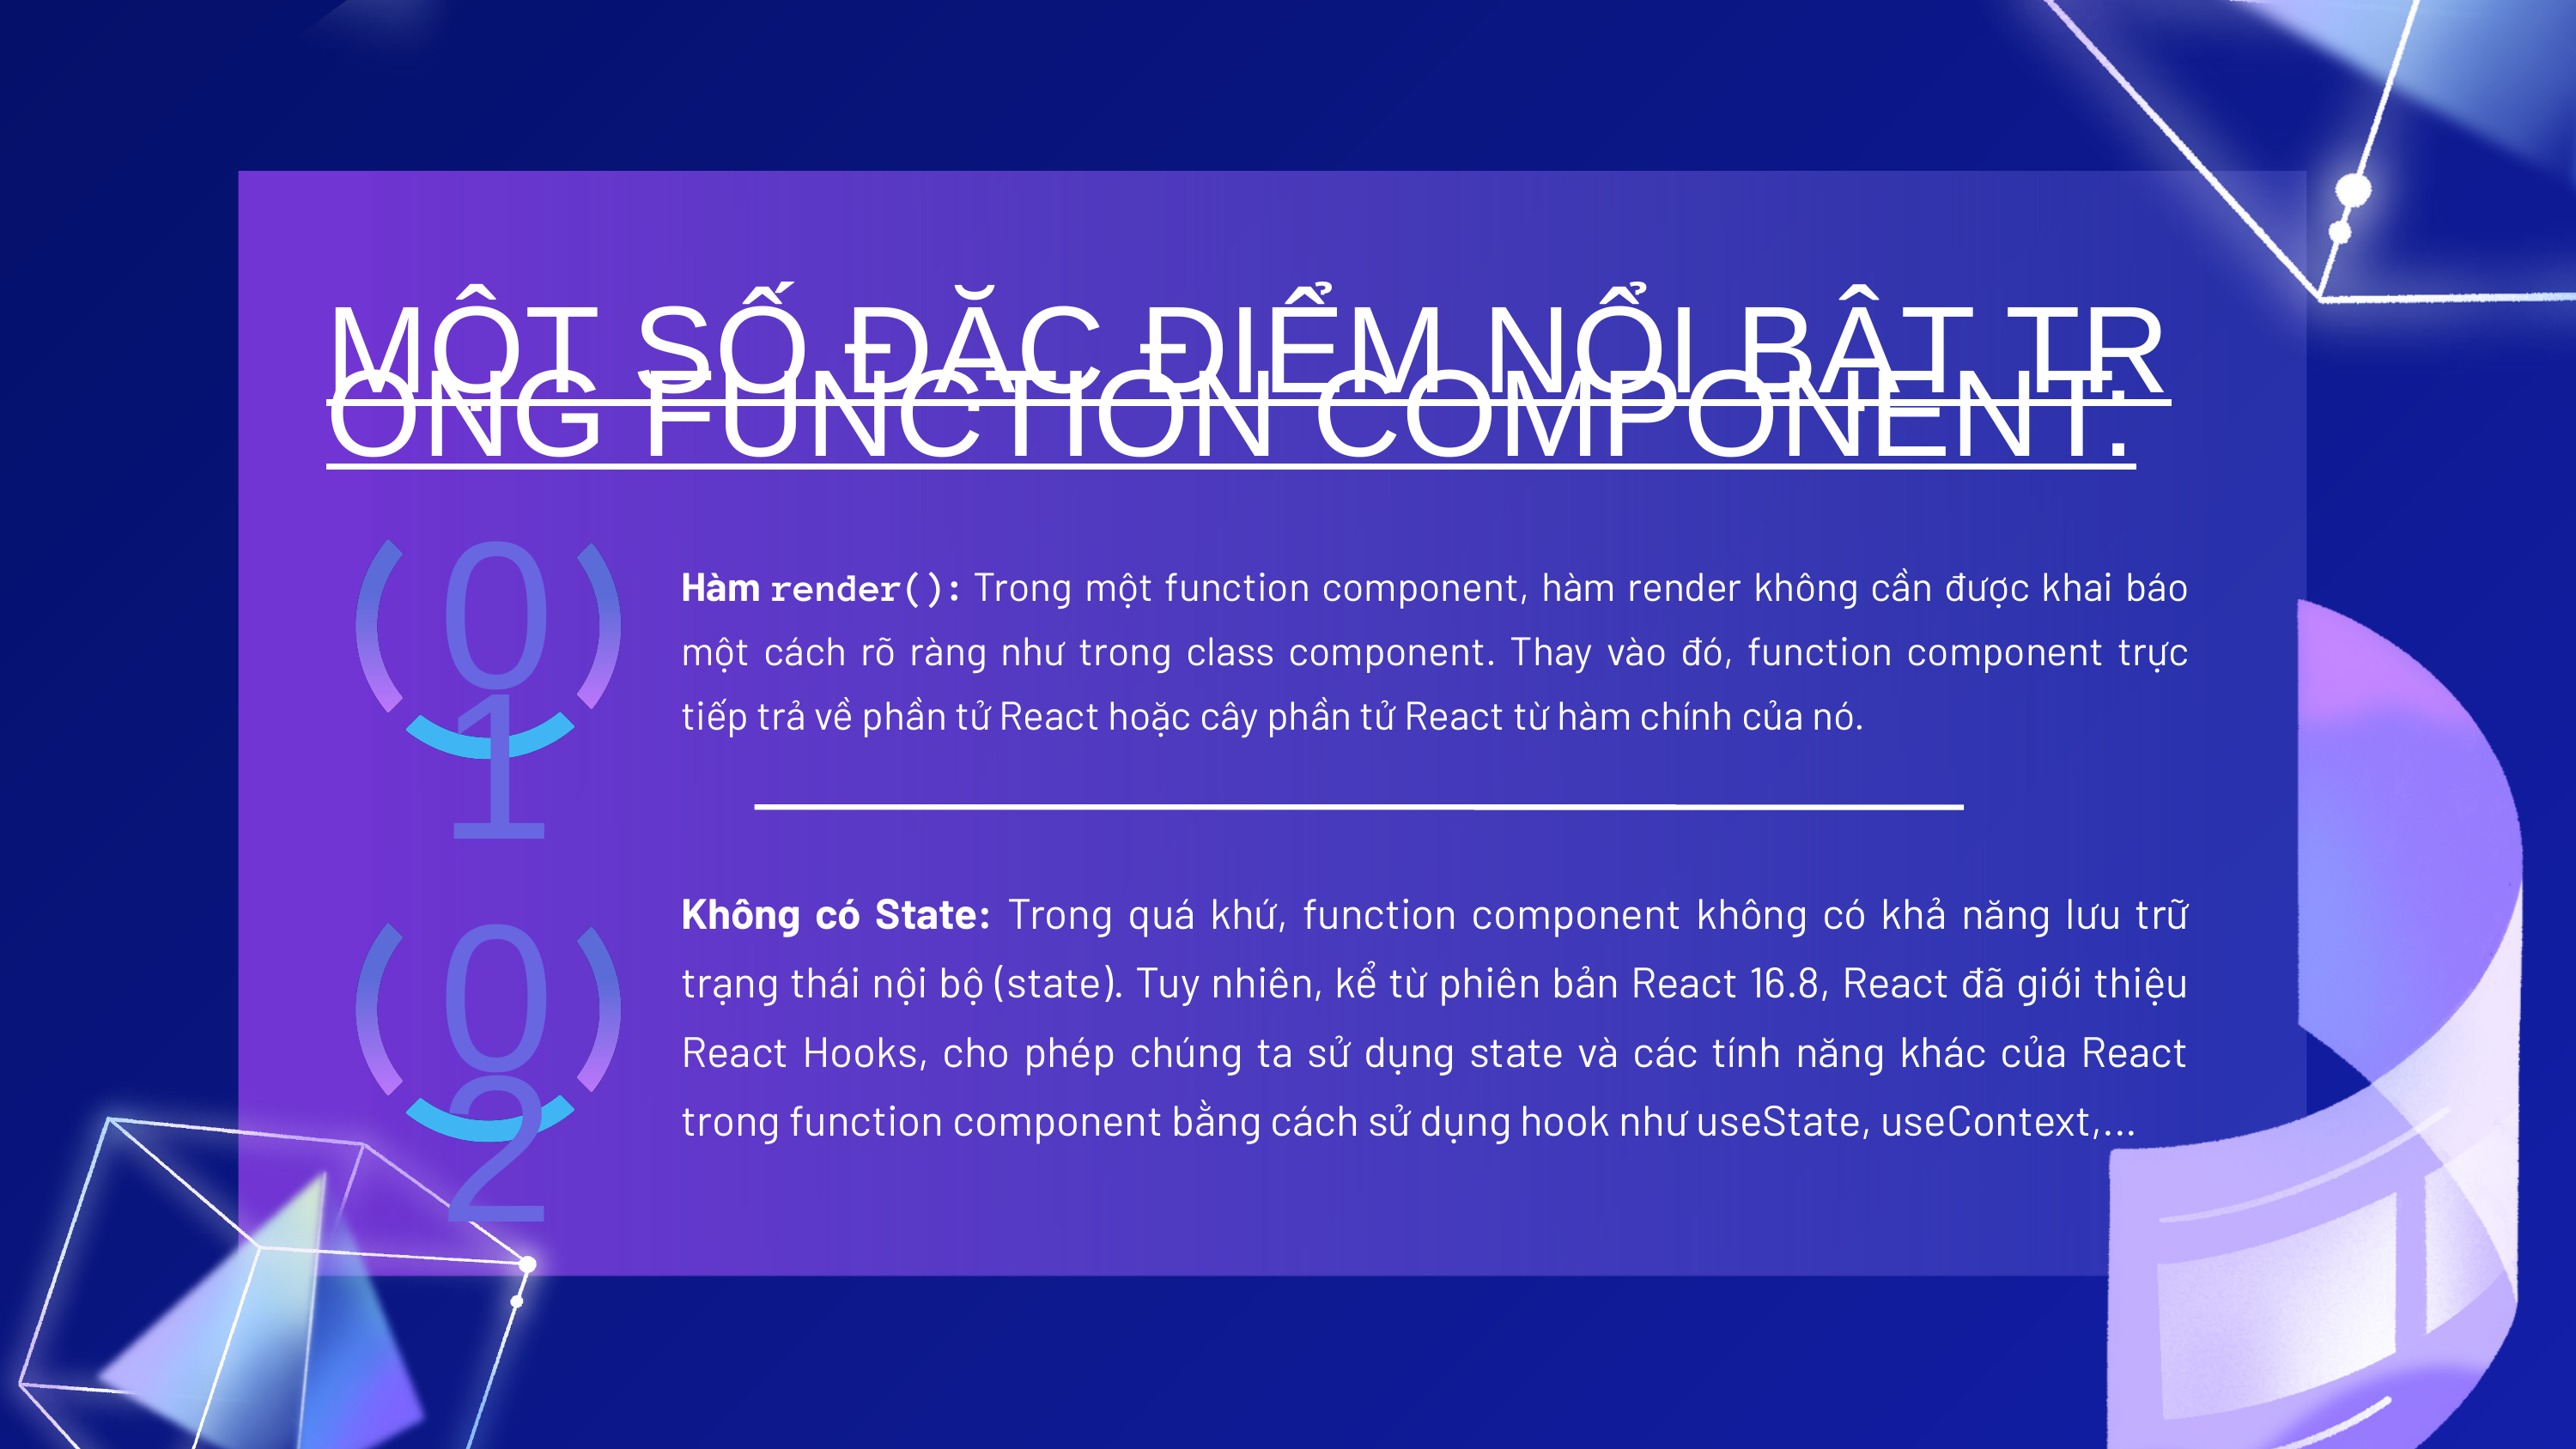

MỘT SỐ ĐẶC ĐIỂM NỔI BẬT TRONG FUNCTION COMPONENT:

Hàm render(): Trong một function component, hàm render không cần được khai báo một cách rõ ràng như trong class component. Thay vào đó, function component trực tiếp trả về phần tử React hoặc cây phần tử React từ hàm chính của nó.

01

Không có State: Trong quá khứ, function component không có khả năng lưu trữ trạng thái nội bộ (state). Tuy nhiên, kể từ phiên bản React 16.8, React đã giới thiệu React Hooks, cho phép chúng ta sử dụng state và các tính năng khác của React trong function component bằng cách sử dụng hook như useState, useContext,...

02